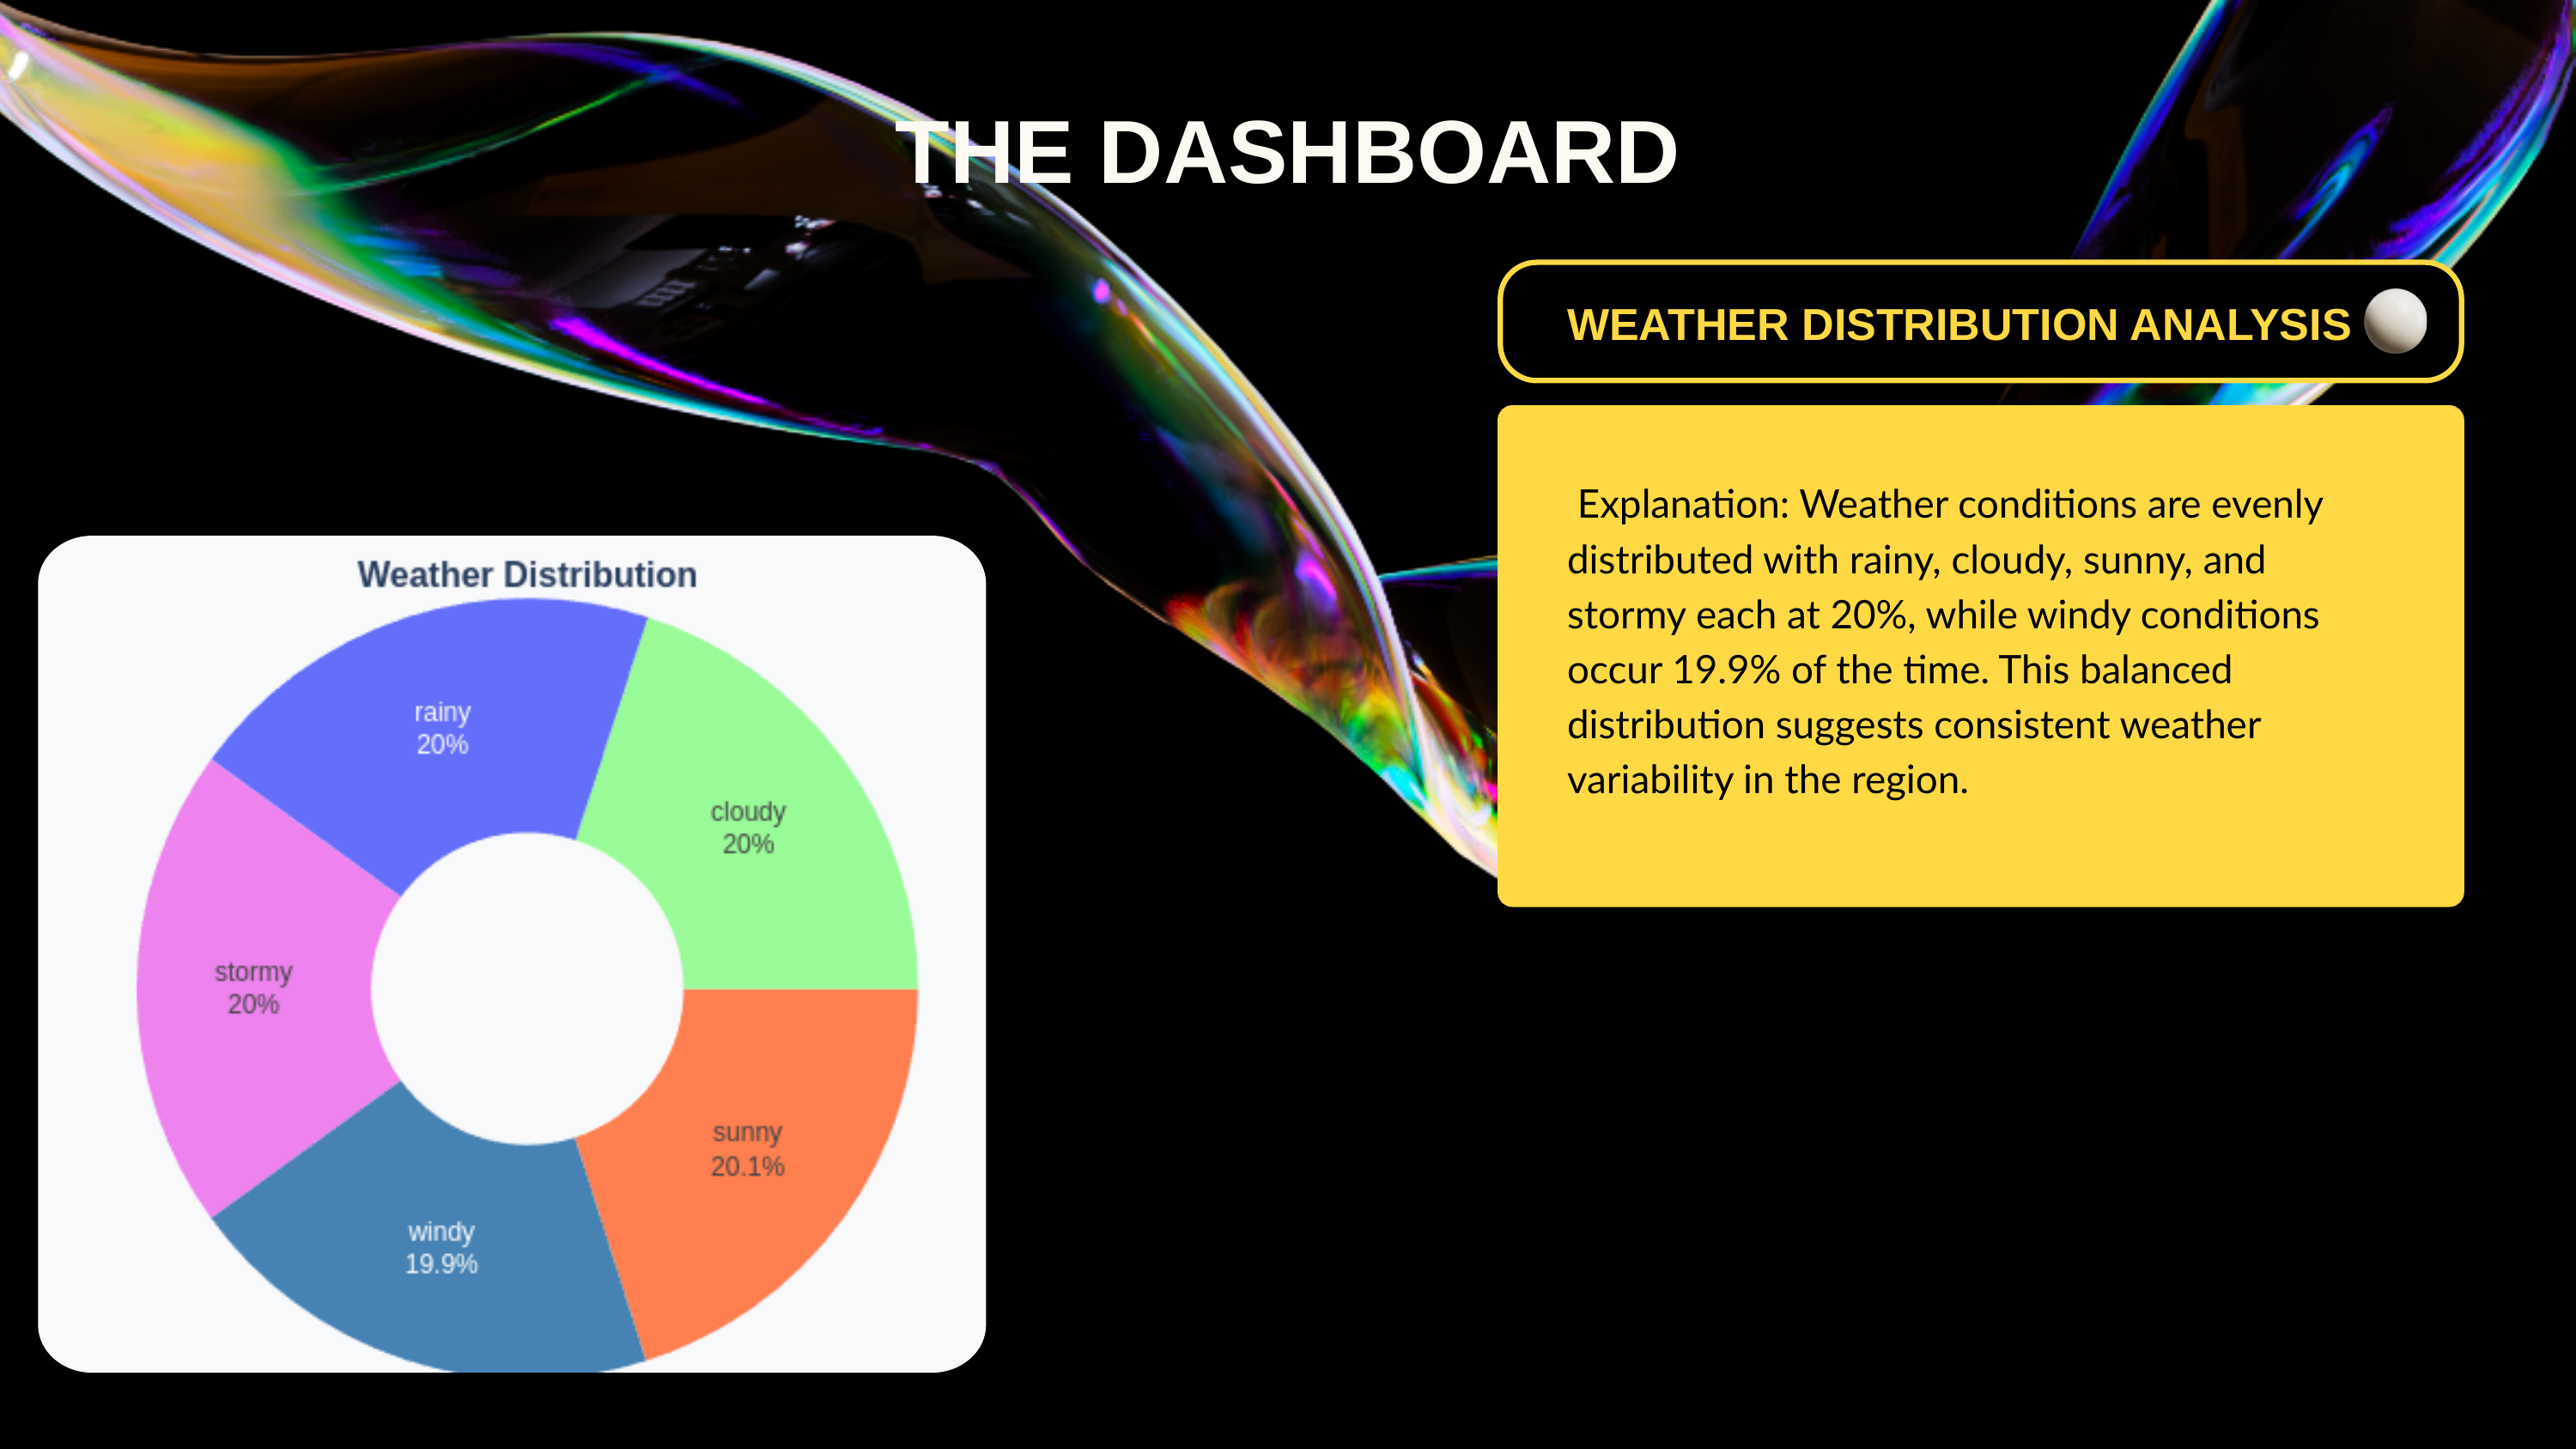

THE DASHBOARD

WEATHER DISTRIBUTION ANALYSIS

 Explanation: Weather conditions are evenly distributed with rainy, cloudy, sunny, and stormy each at 20%, while windy conditions occur 19.9% of the time. This balanced distribution suggests consistent weather variability in the region.